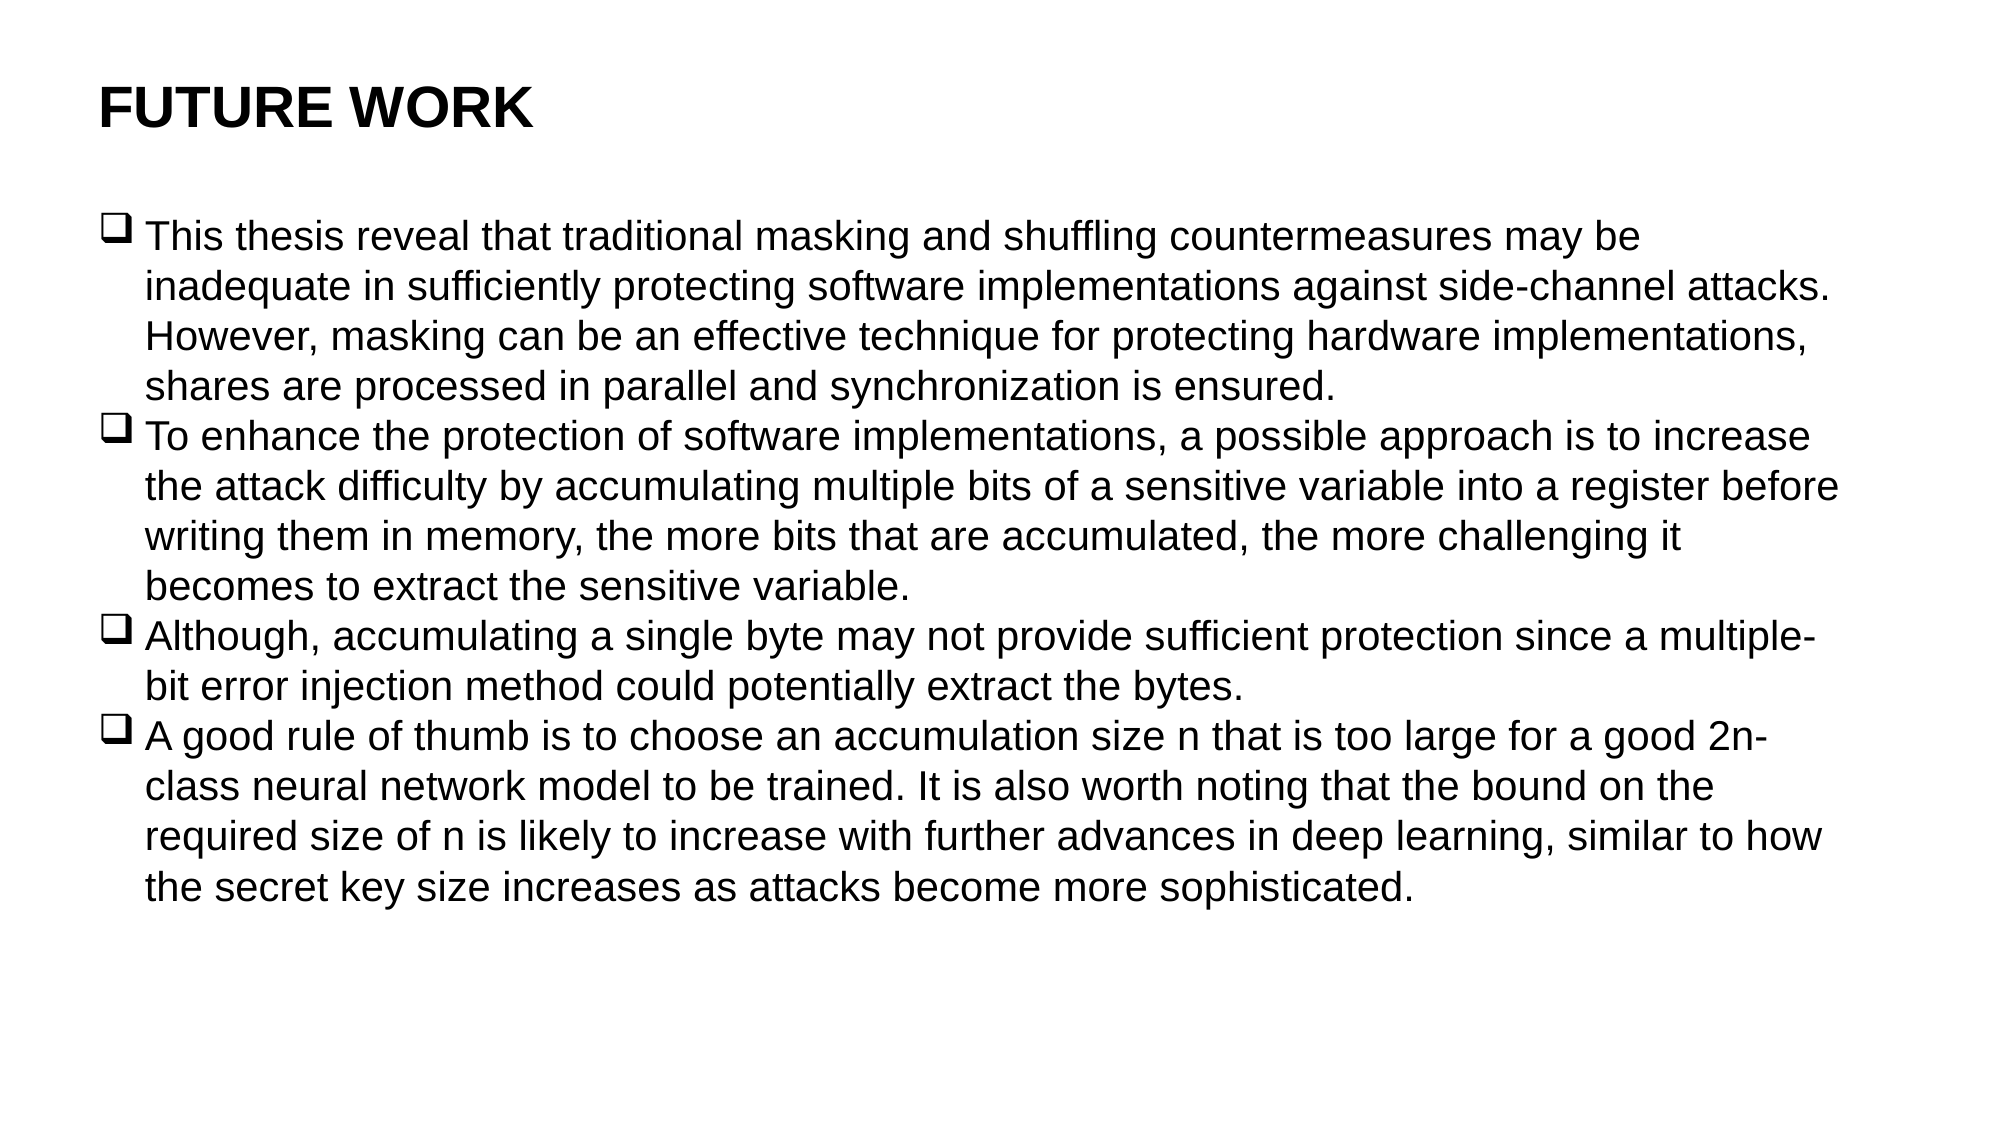

FUTURE WORK

This thesis reveal that traditional masking and shuffling countermeasures may be inadequate in sufficiently protecting software implementations against side-channel attacks. However, masking can be an effective technique for protecting hardware implementations, shares are processed in parallel and synchronization is ensured.
To enhance the protection of software implementations, a possible approach is to increase the attack difficulty by accumulating multiple bits of a sensitive variable into a register before writing them in memory, the more bits that are accumulated, the more challenging it becomes to extract the sensitive variable.
Although, accumulating a single byte may not provide sufficient protection since a multiple-bit error injection method could potentially extract the bytes.
A good rule of thumb is to choose an accumulation size n that is too large for a good 2n-class neural network model to be trained. It is also worth noting that the bound on the required size of n is likely to increase with further advances in deep learning, similar to how the secret key size increases as attacks become more sophisticated.